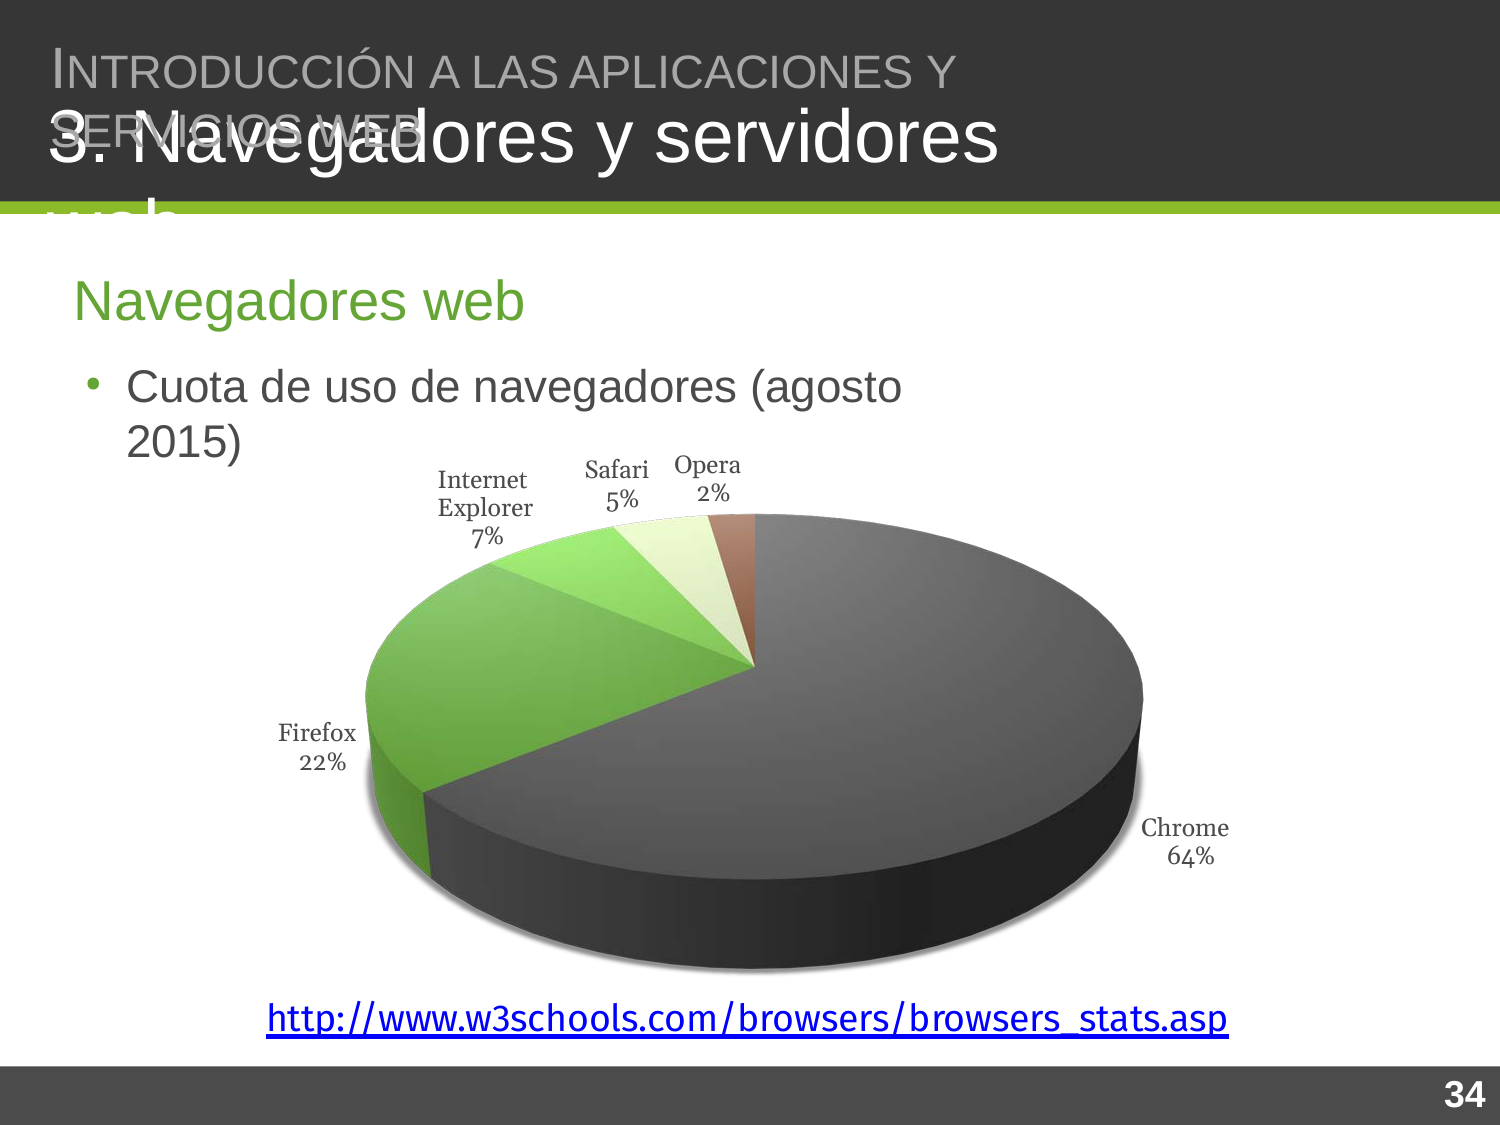

# INTRODUCCIÓN A LAS APLICACIONES Y SERVICIOS WEB
3. Navegadores y servidores web
Navegadores web
Cuota de uso de navegadores (agosto 2015)
Opera  2%
Safari  5%
Internet  Explorer  7%

Firefox  22%
Chrome  64%
http://www.w3schools.com/browsers/browsers_stats.asp
34